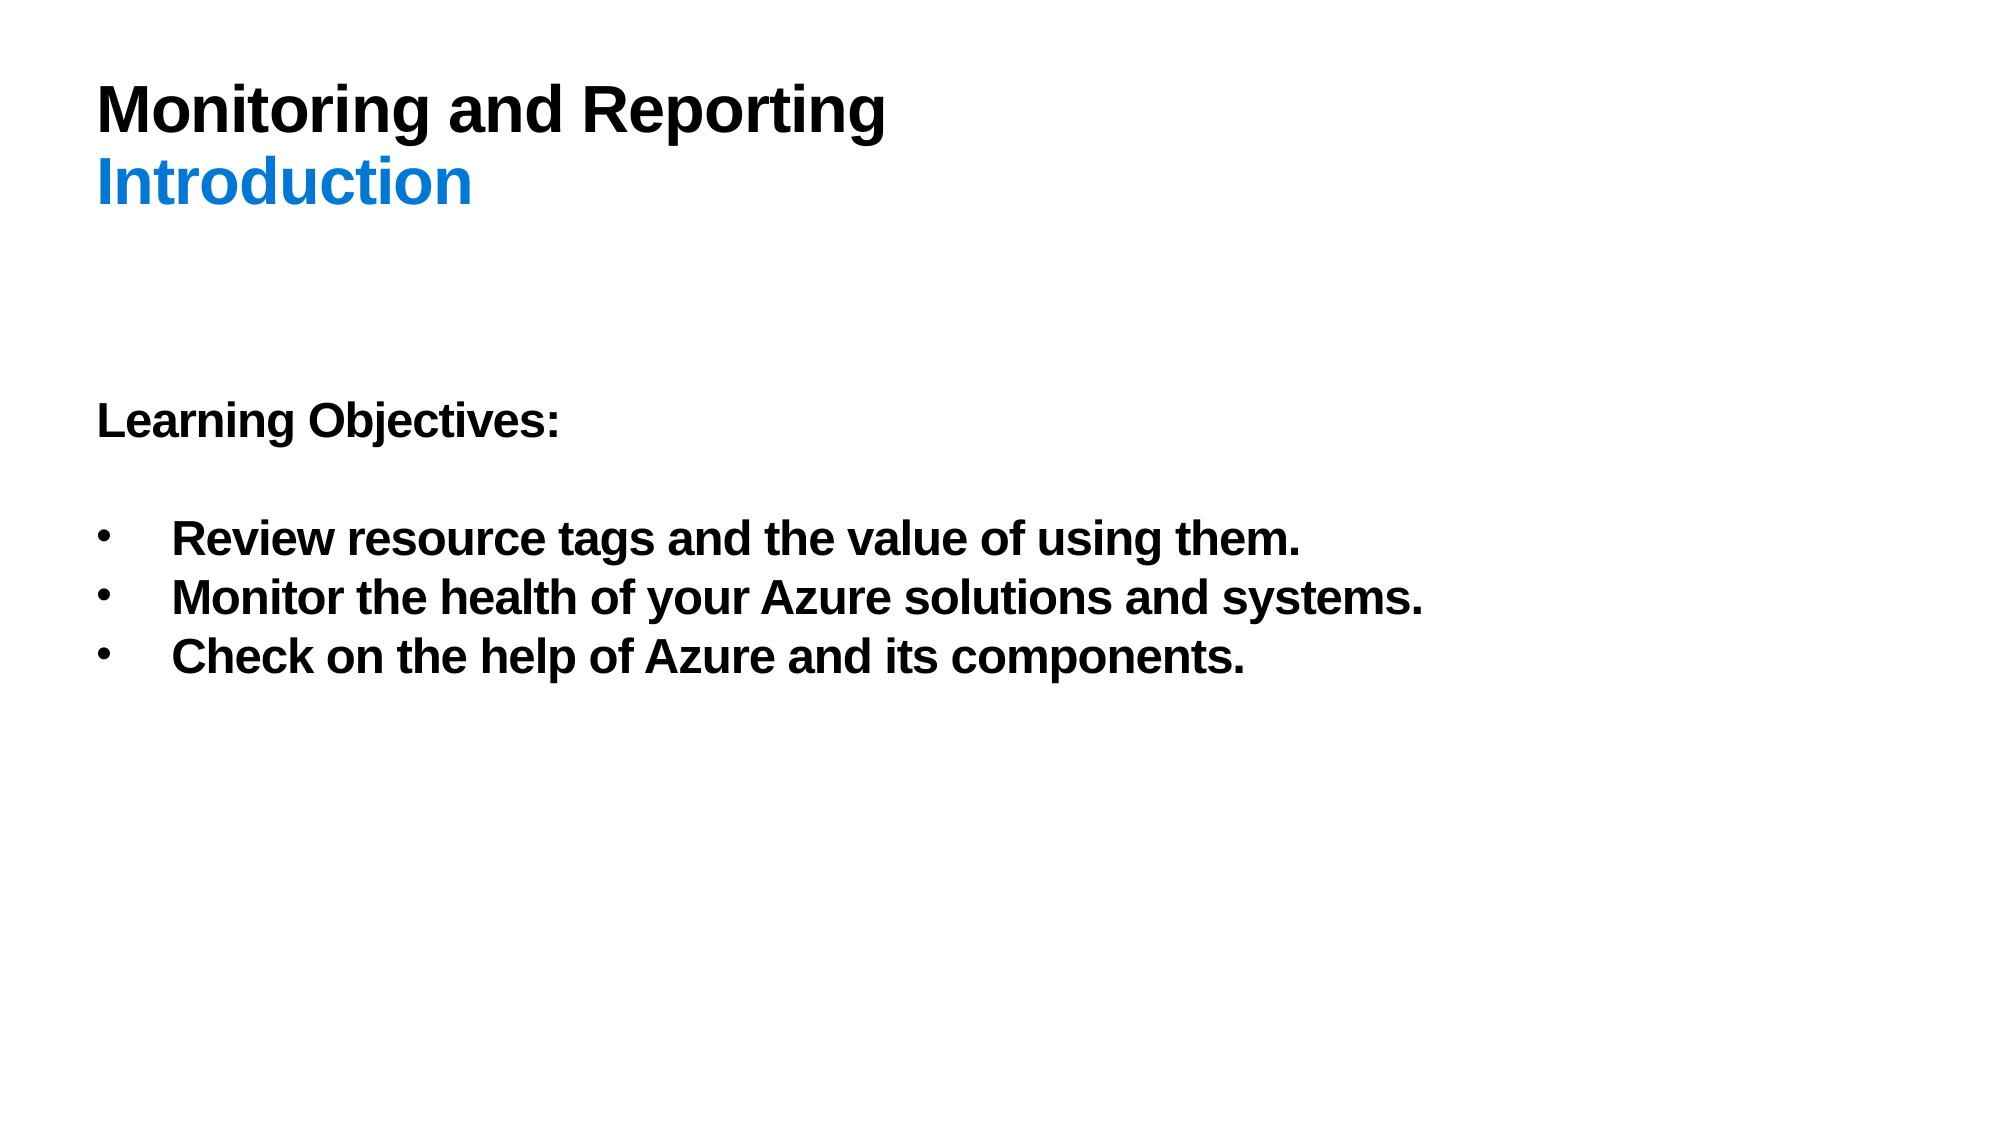

# Monitoring and Reporting Introduction
Learning Objectives:

Review resource tags and the value of using them.
Monitor the health of your Azure solutions and systems.
Check on the help of Azure and its components.